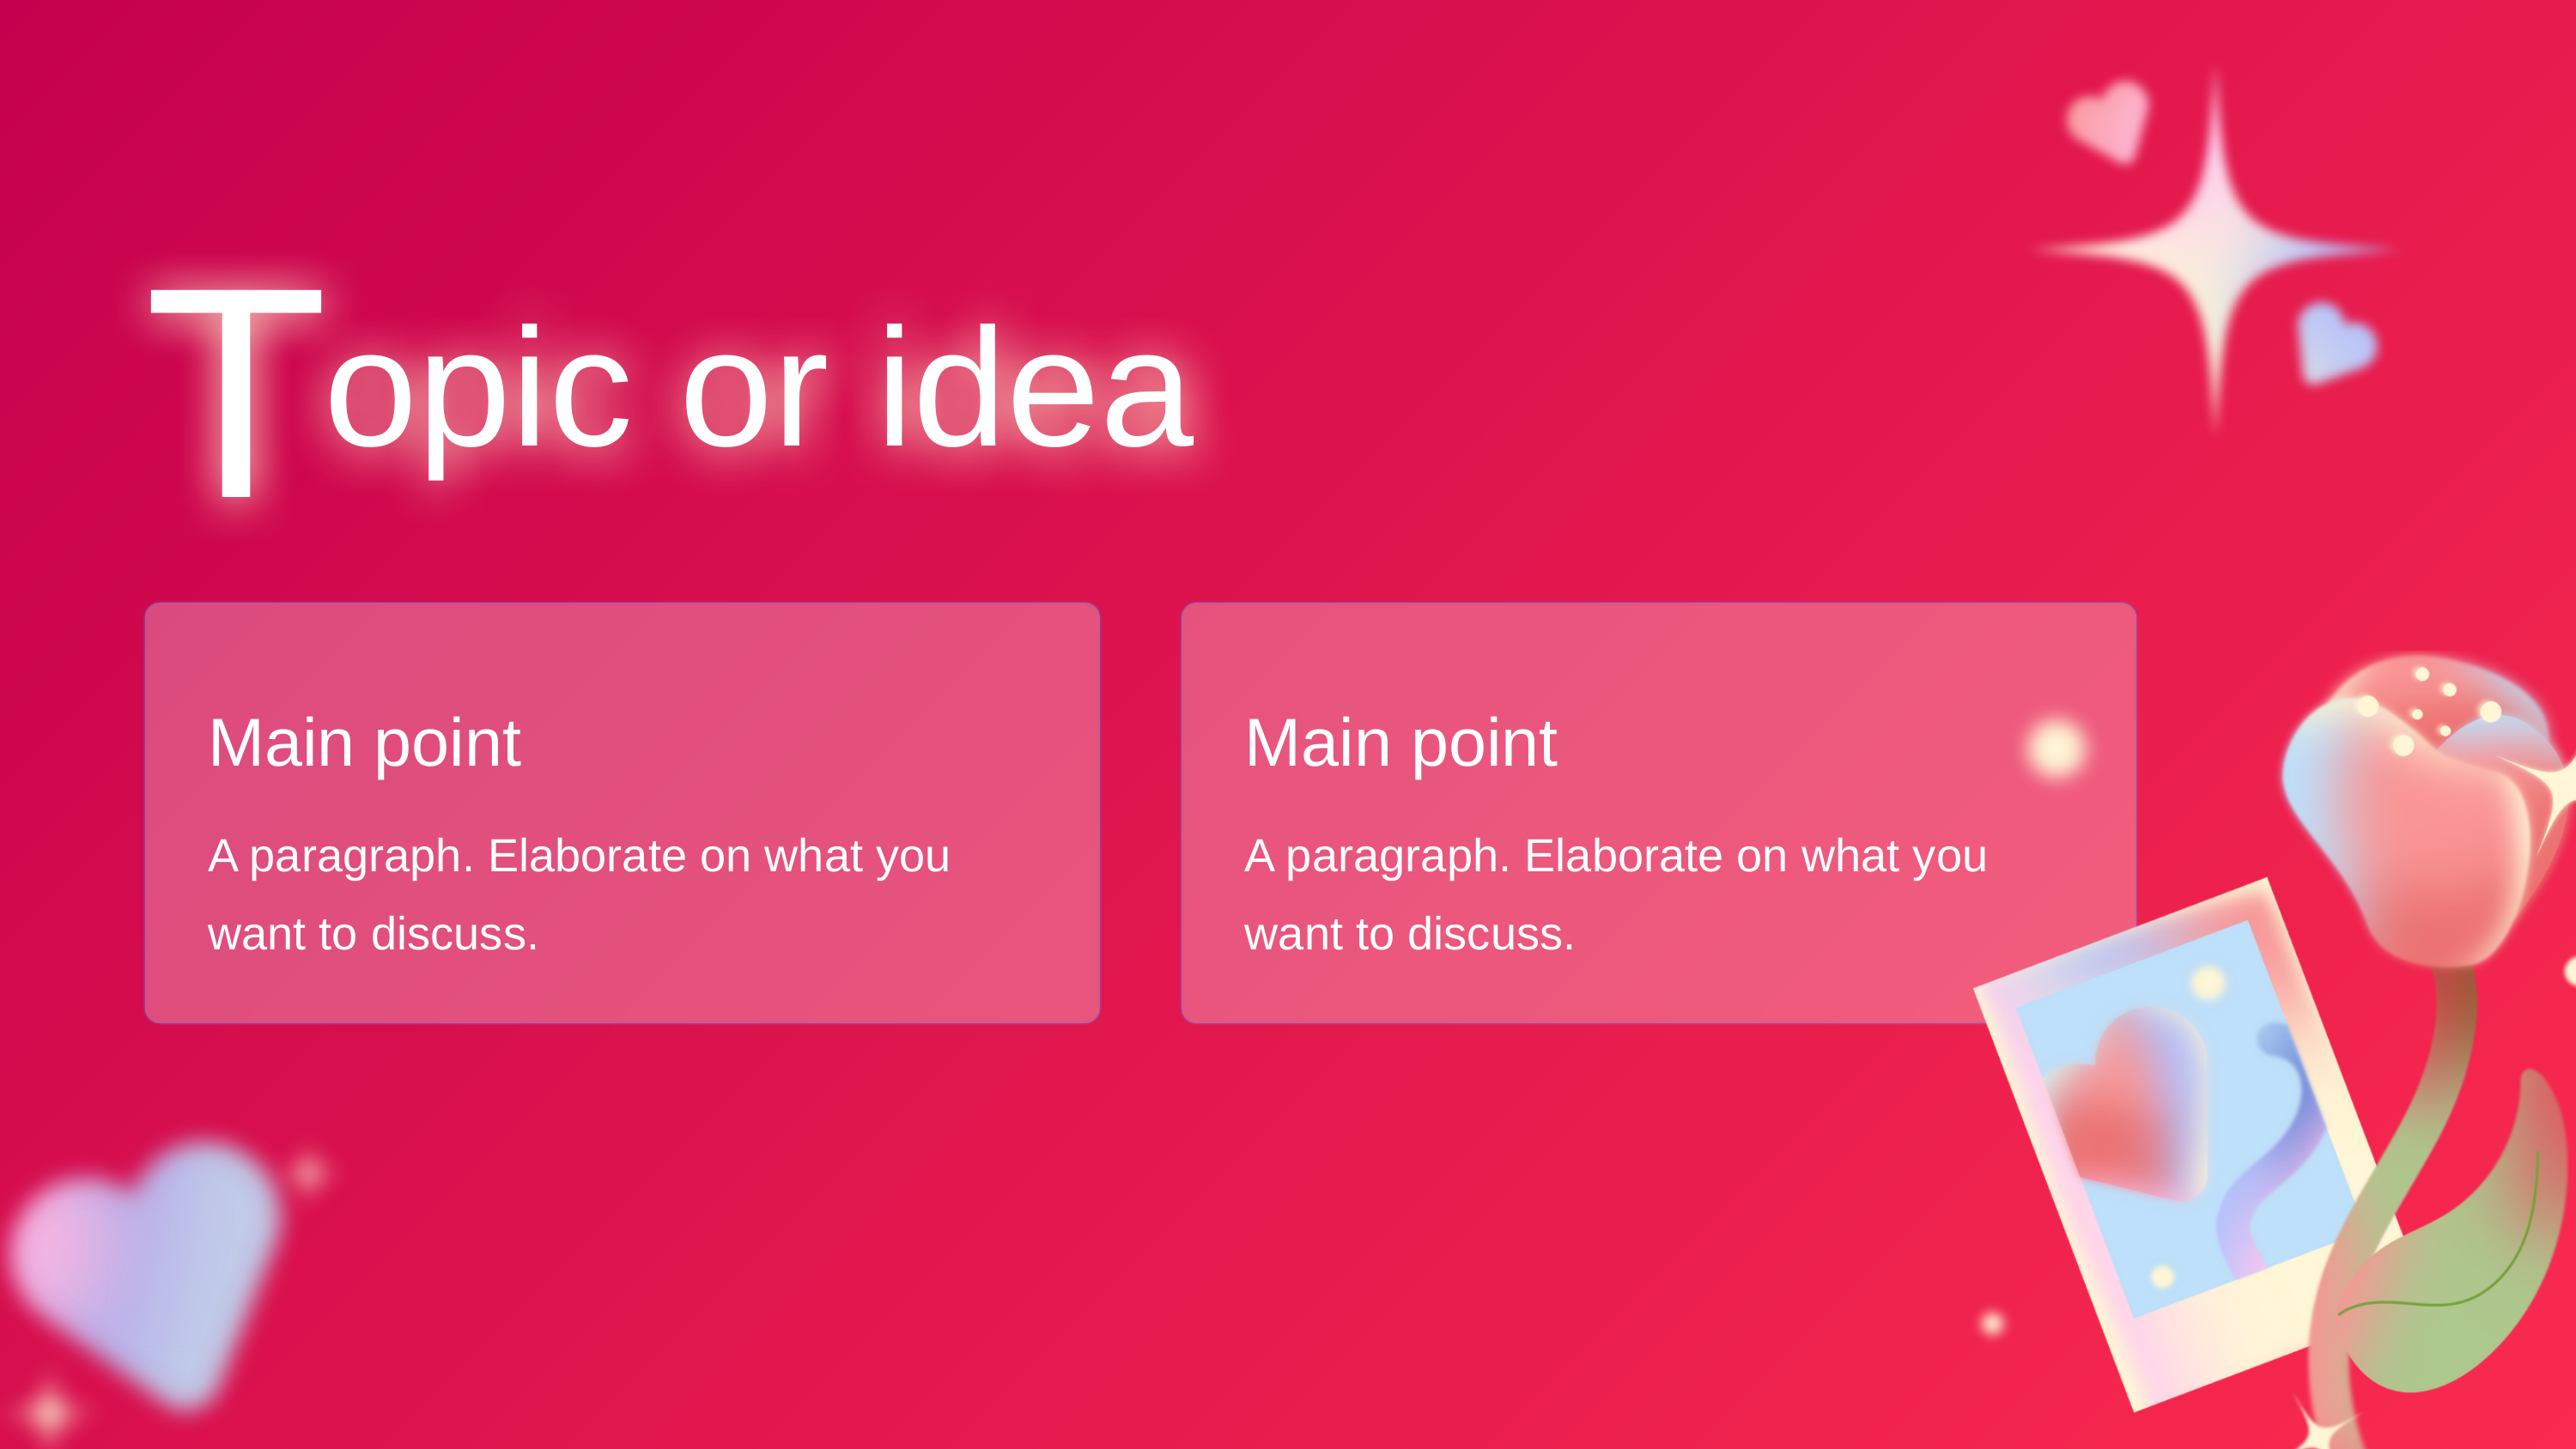

T
opic or idea

Main point
Main point
A paragraph. Elaborate on what you want to discuss.
A paragraph. Elaborate on what you want to discuss.